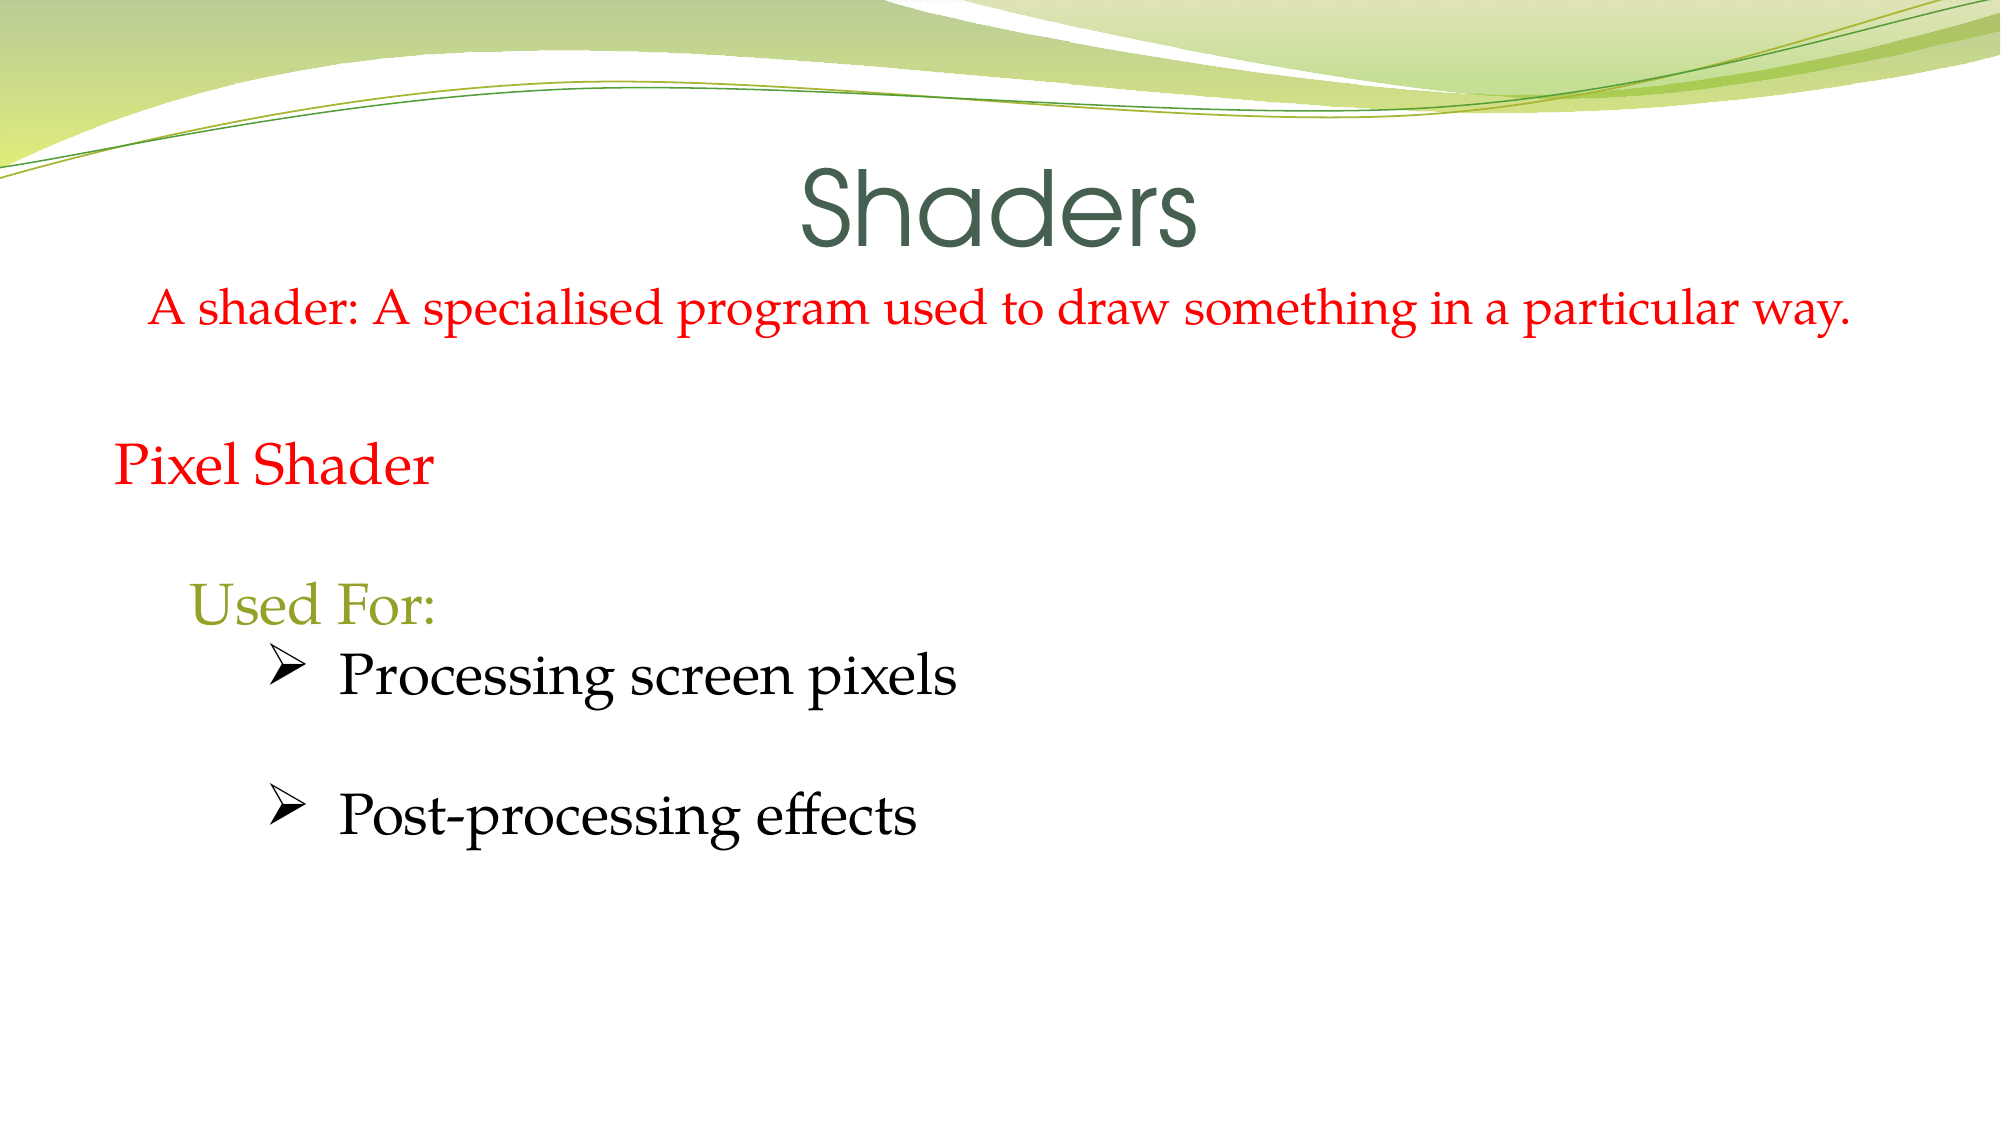

# Shaders
A shader: A specialised program used to draw something in a particular way.
Pixel Shader

Used For:
Processing screen pixels

Post-processing effects